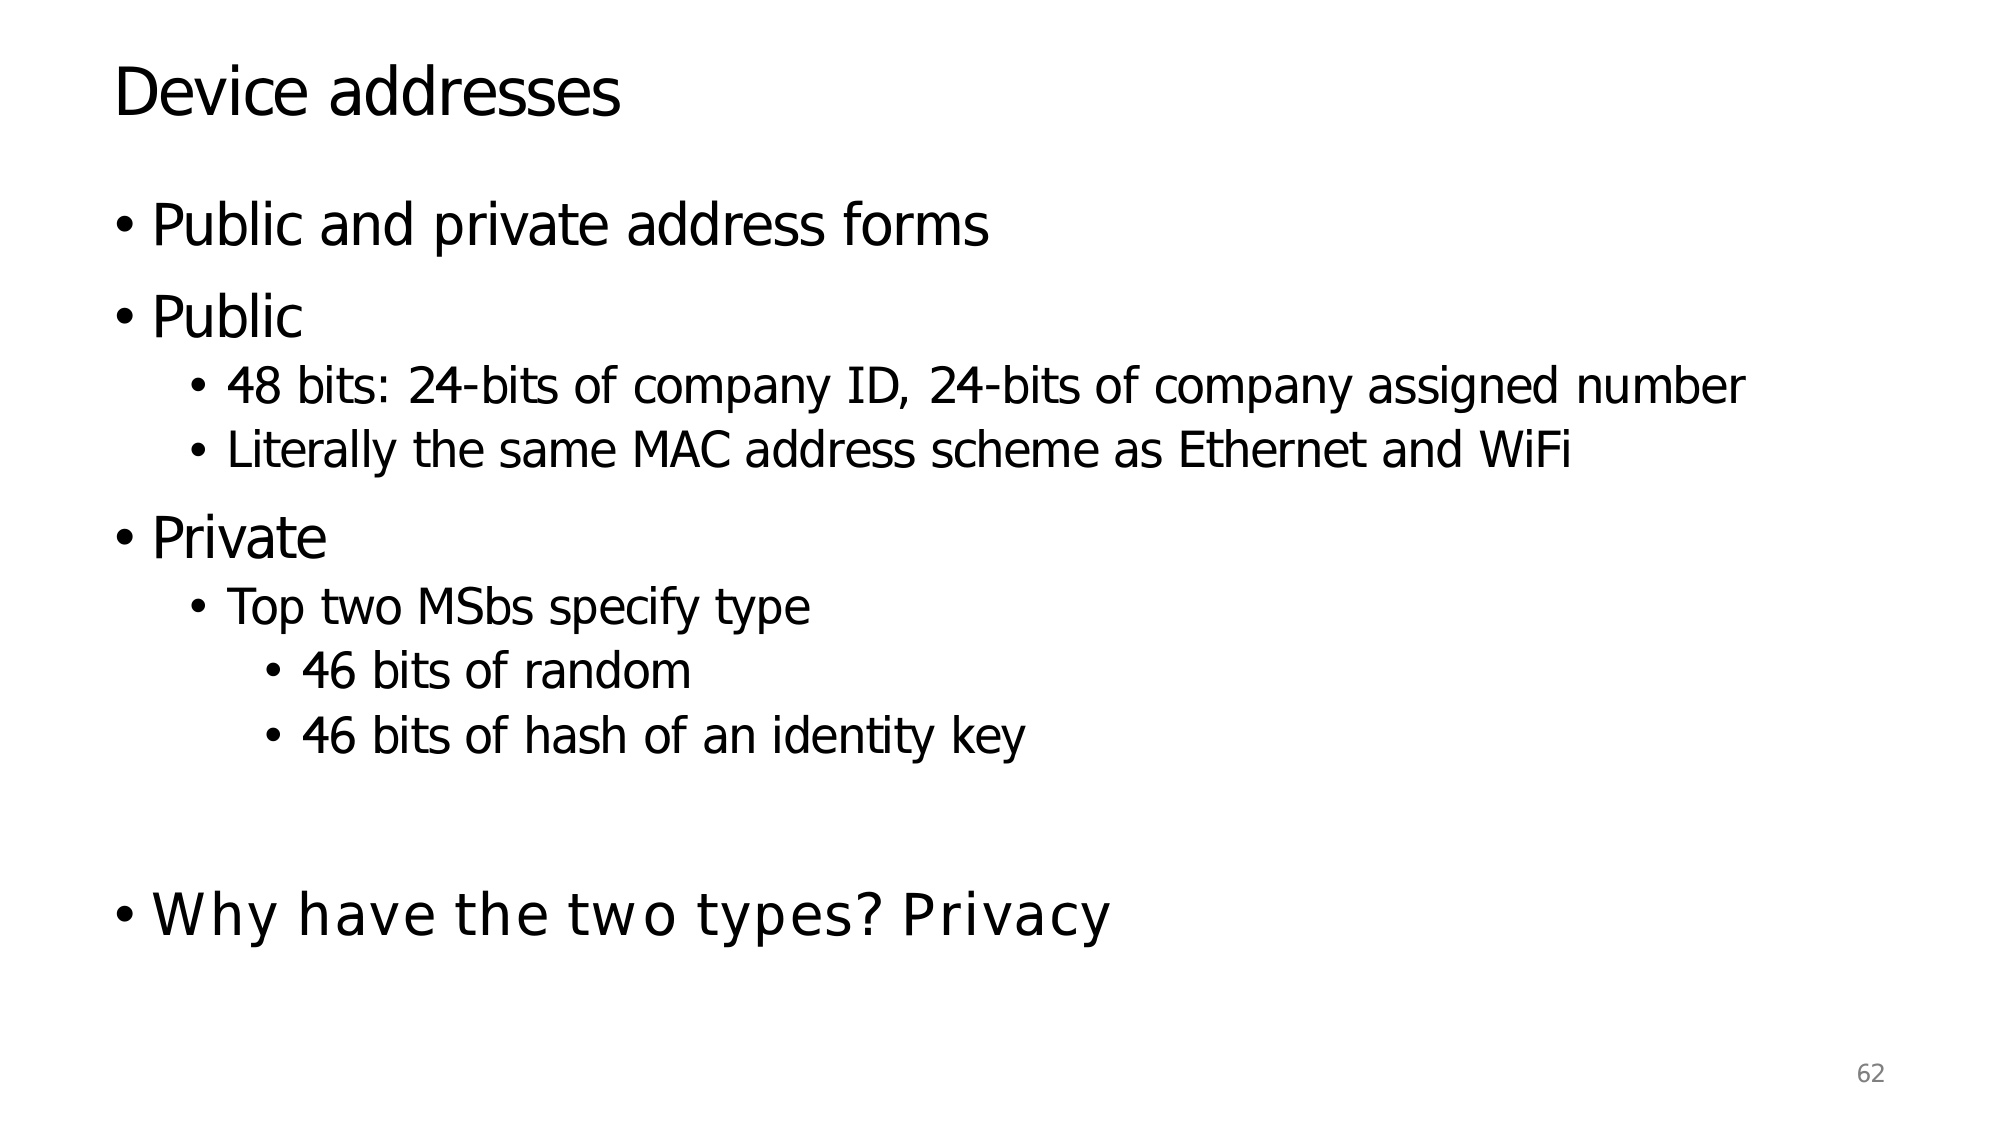

# Device addresses
Public and private address forms
Public
48 bits: 24-bits of company ID, 24-bits of company assigned number
Literally the same MAC address scheme as Ethernet and WiFi
Private
Top two MSbs specify type
46 bits of random
46 bits of hash of an identity key

Why have the two types?	Privacy

62